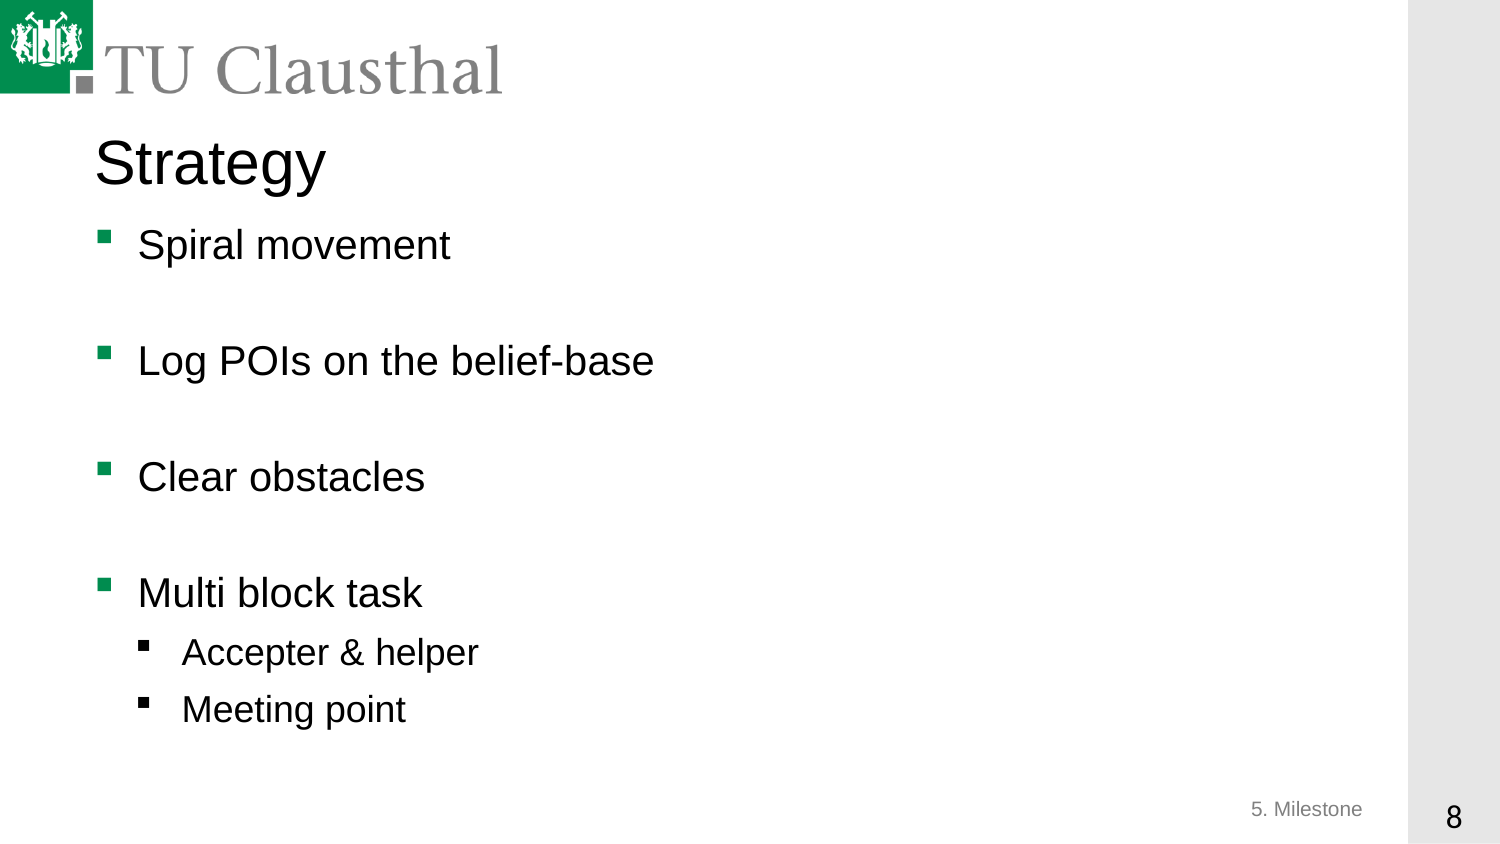

# Strategy
Spiral movement

Log POIs on the belief-base

Clear obstacles

Multi block task
Accepter & helper
Meeting point